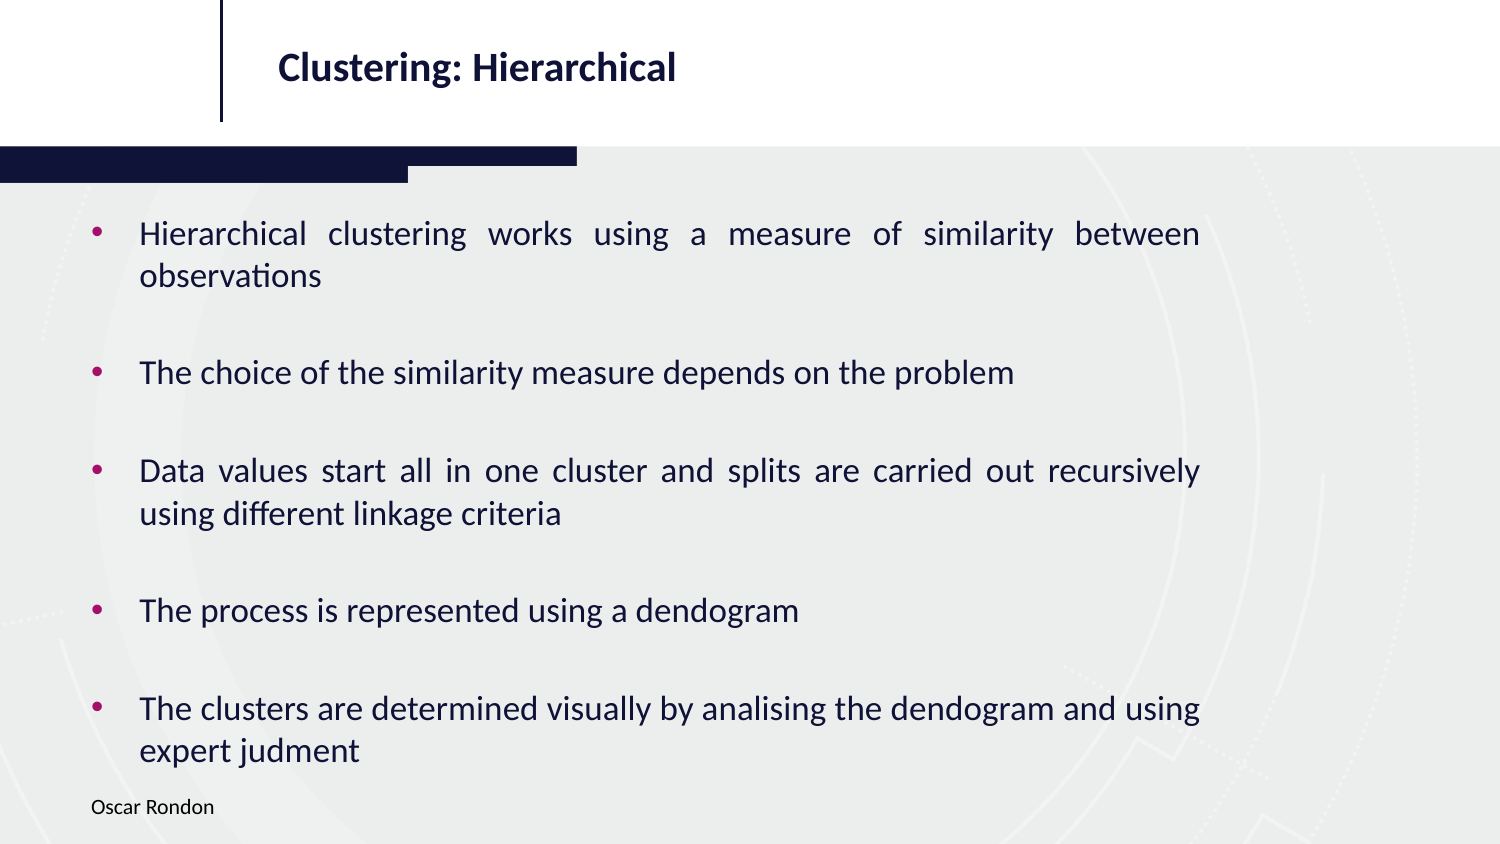

Clustering: Hierarchical
Hierarchical clustering works using a measure of similarity between observations

The choice of the similarity measure depends on the problem

Data values start all in one cluster and splits are carried out recursively using different linkage criteria

The process is represented using a dendogram

The clusters are determined visually by analising the dendogram and using expert judment

Oscar Rondon